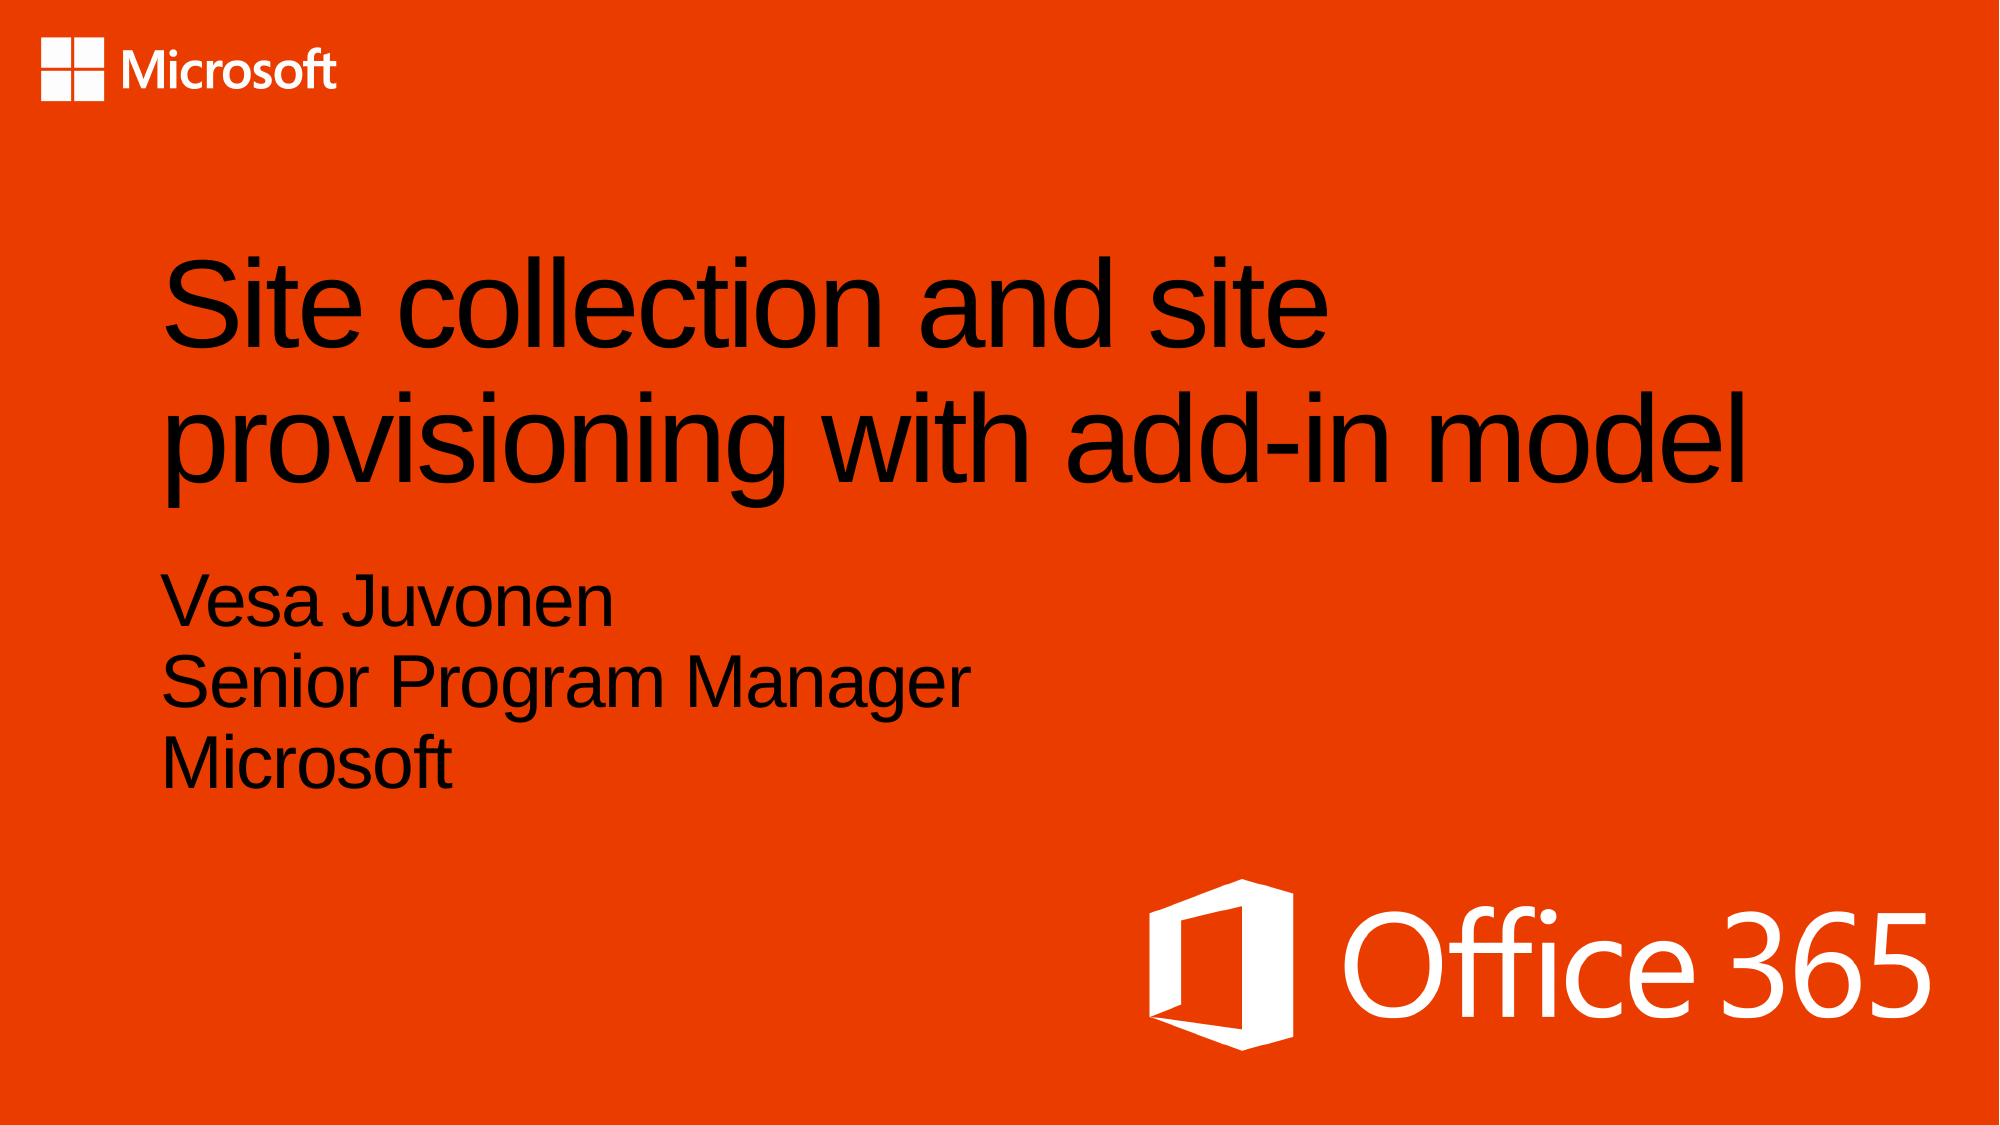

# Site collection and site  provisioning with add-in model
Vesa Juvonen
Senior Program Manager
Microsoft